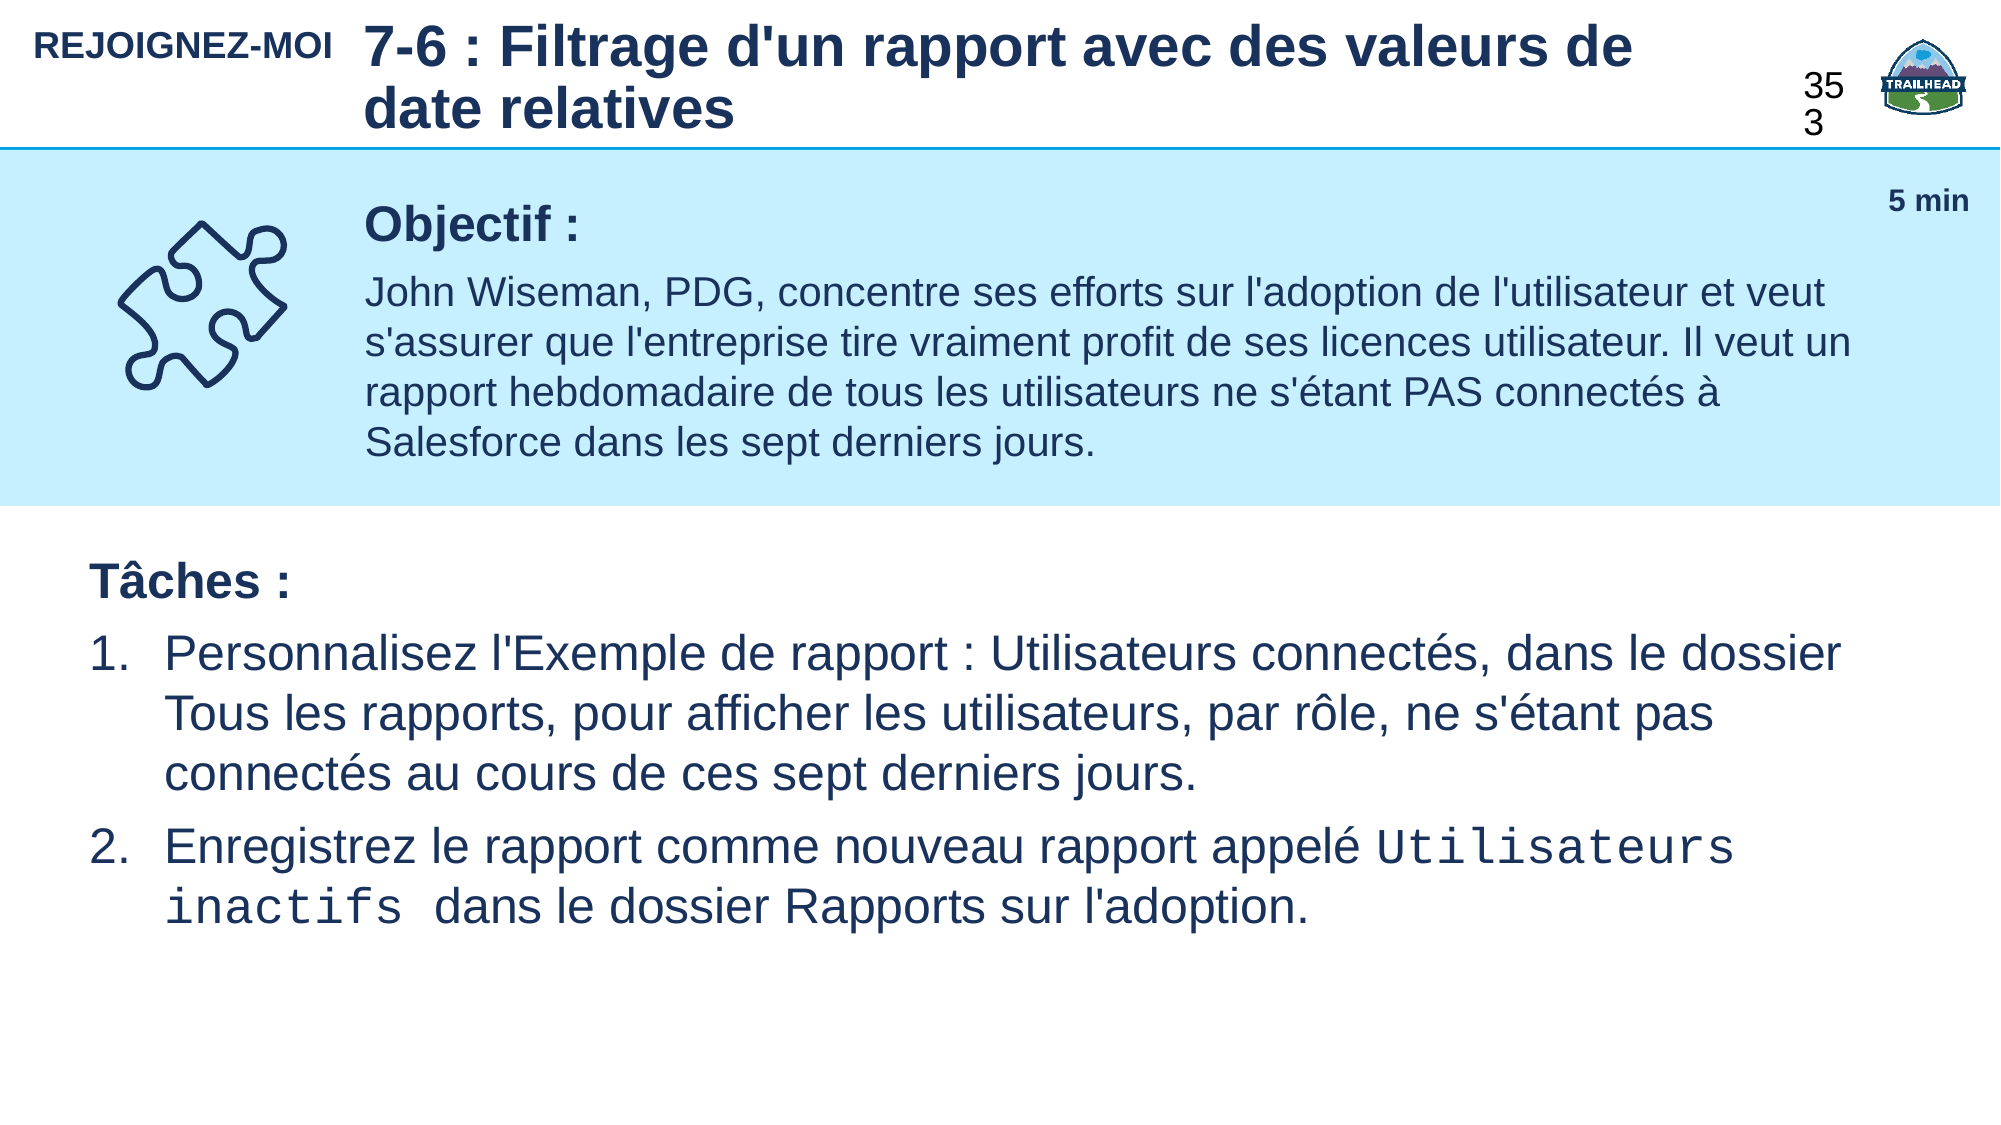

7-6 : Filtrage d'un rapport avec des valeurs de date relatives
REJOIGNEZ-MOI
353
Objectif :
John Wiseman, PDG, concentre ses efforts sur l'adoption de l'utilisateur et veut s'assurer que l'entreprise tire vraiment profit de ses licences utilisateur. Il veut un rapport hebdomadaire de tous les utilisateurs ne s'étant PAS connectés à Salesforce dans les sept derniers jours.
5 min
Tâches :
Personnalisez l'Exemple de rapport : Utilisateurs connectés, dans le dossier Tous les rapports, pour afficher les utilisateurs, par rôle, ne s'étant pas connectés au cours de ces sept derniers jours.
Enregistrez le rapport comme nouveau rapport appelé Utilisateurs inactifs dans le dossier Rapports sur l'adoption.